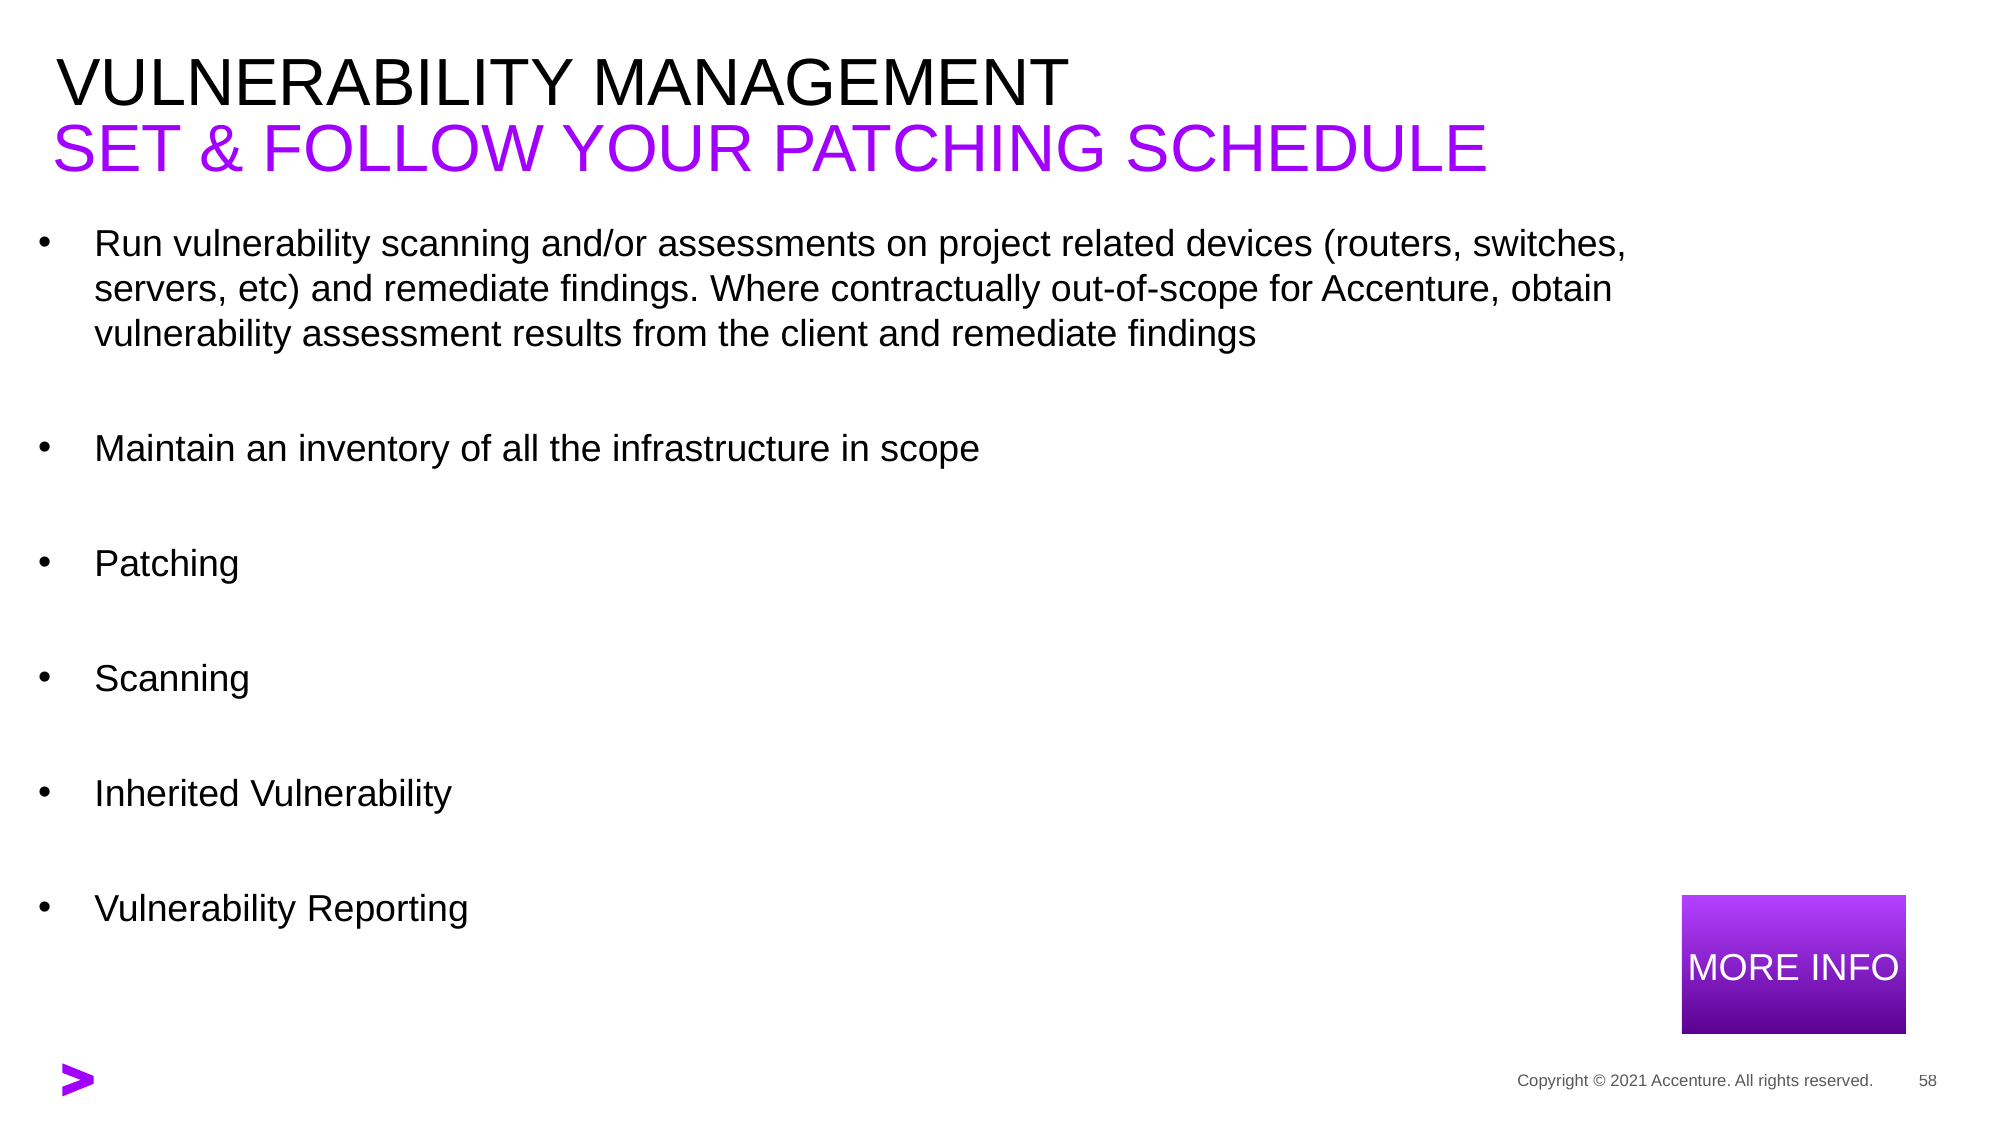

# VULNERABILITY MANAGEMENT
SET & FOLLOW YOUR PATCHING SCHEDULE

Run vulnerability scanning and/or assessments on project related devices (routers, switches, servers, etc) and remediate findings. Where contractually out-of-scope for Accenture, obtain vulnerability assessment results from the client and remediate findings

Maintain an inventory of all the infrastructure in scope

Patching

Scanning

Inherited Vulnerability

Vulnerability Reporting

MORE INFO
Copyright © 2021 Accenture. All rights reserved.
58